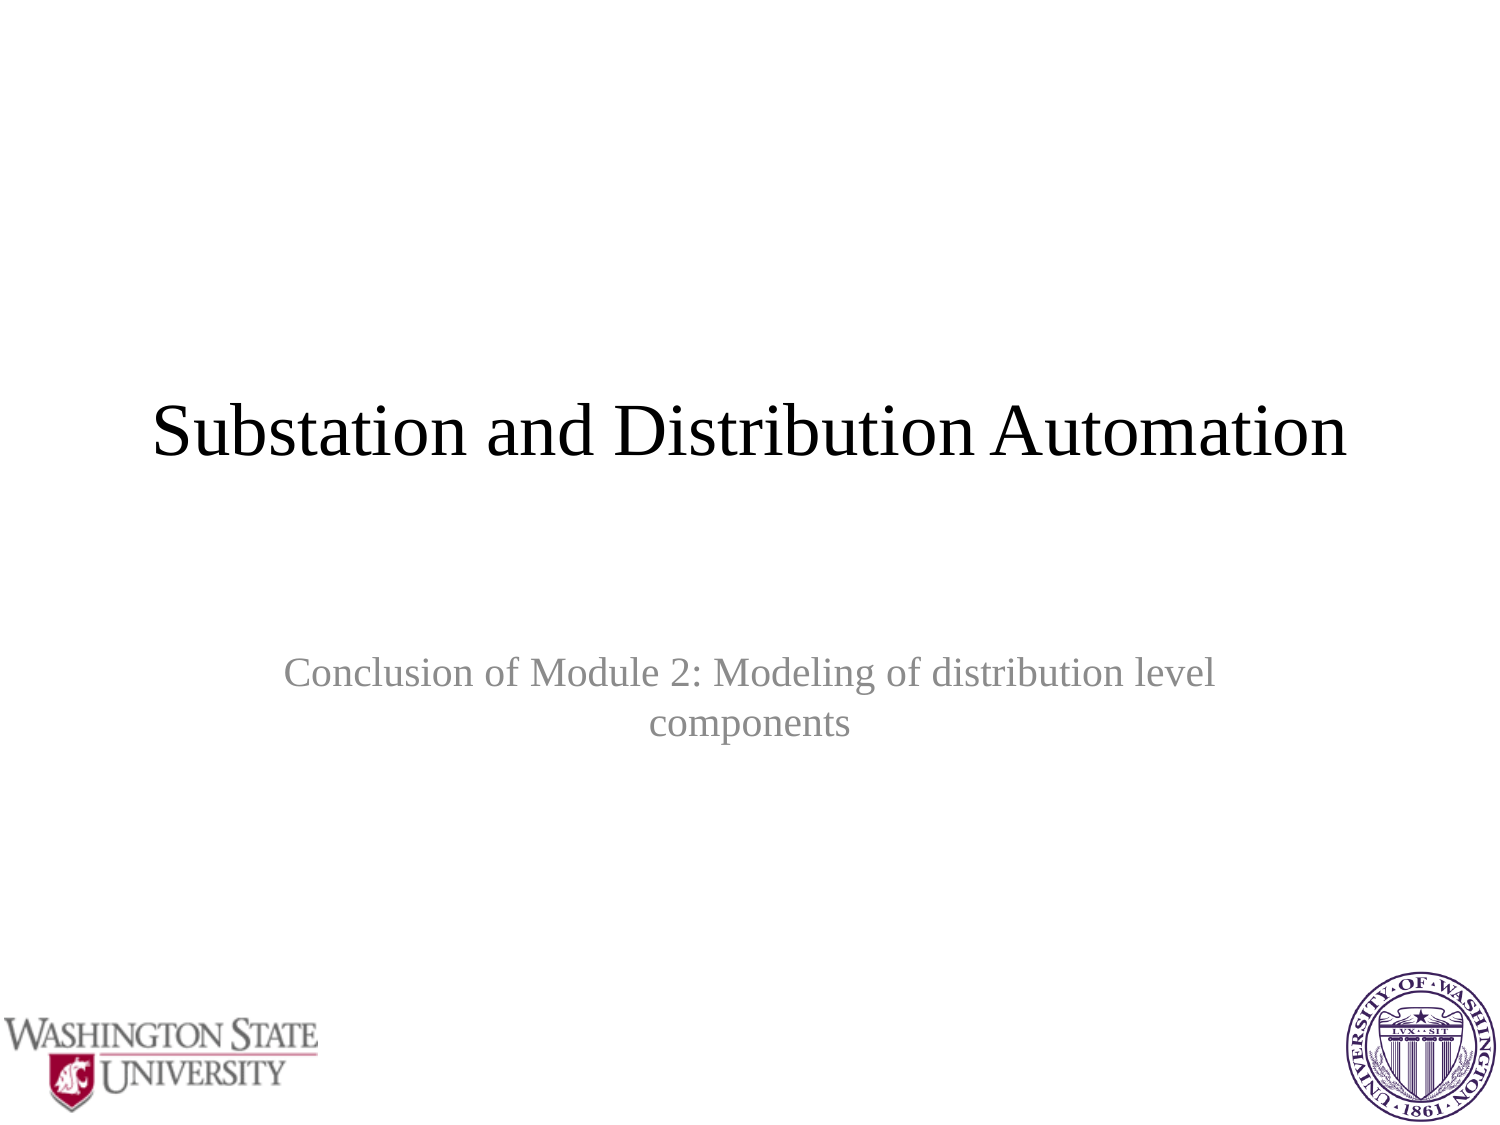

# Substation and Distribution Automation
Conclusion of Module 2: Modeling of distribution level components

269